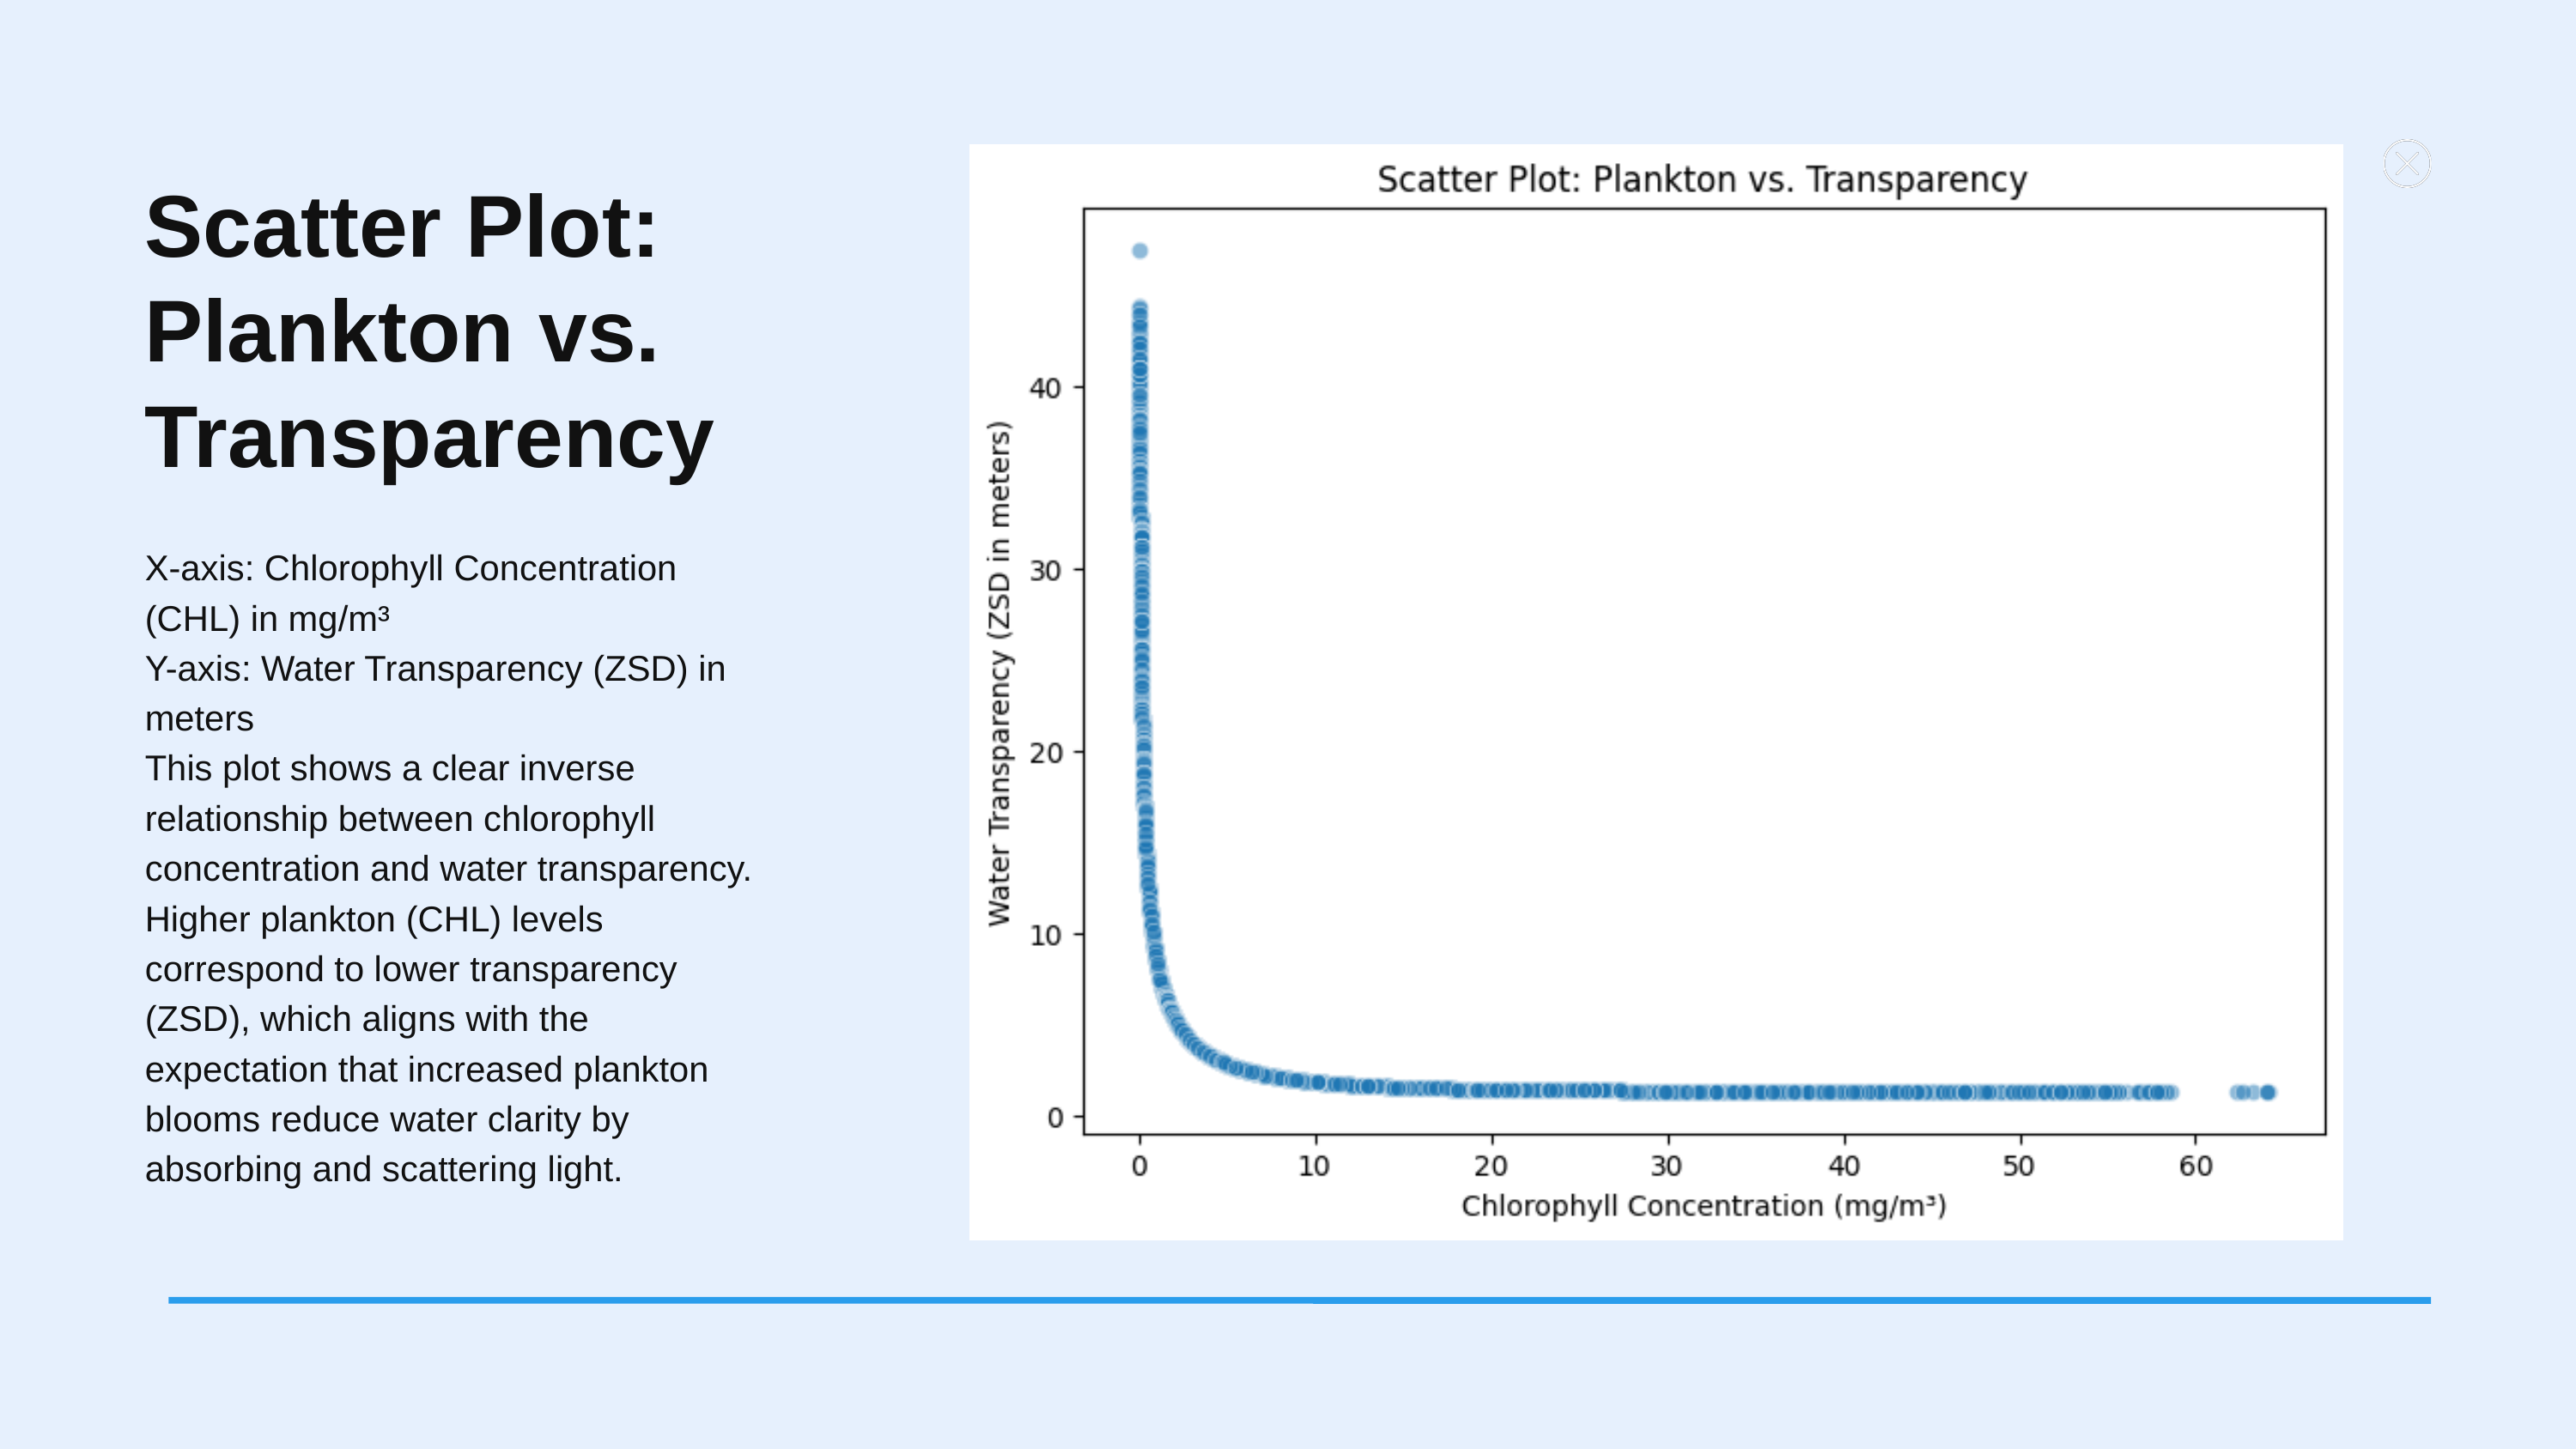

Scatter Plot: Plankton vs. Transparency
X-axis: Chlorophyll Concentration (CHL) in mg/m³
Y-axis: Water Transparency (ZSD) in meters
This plot shows a clear inverse relationship between chlorophyll concentration and water transparency. Higher plankton (CHL) levels correspond to lower transparency (ZSD), which aligns with the expectation that increased plankton blooms reduce water clarity by absorbing and scattering light.